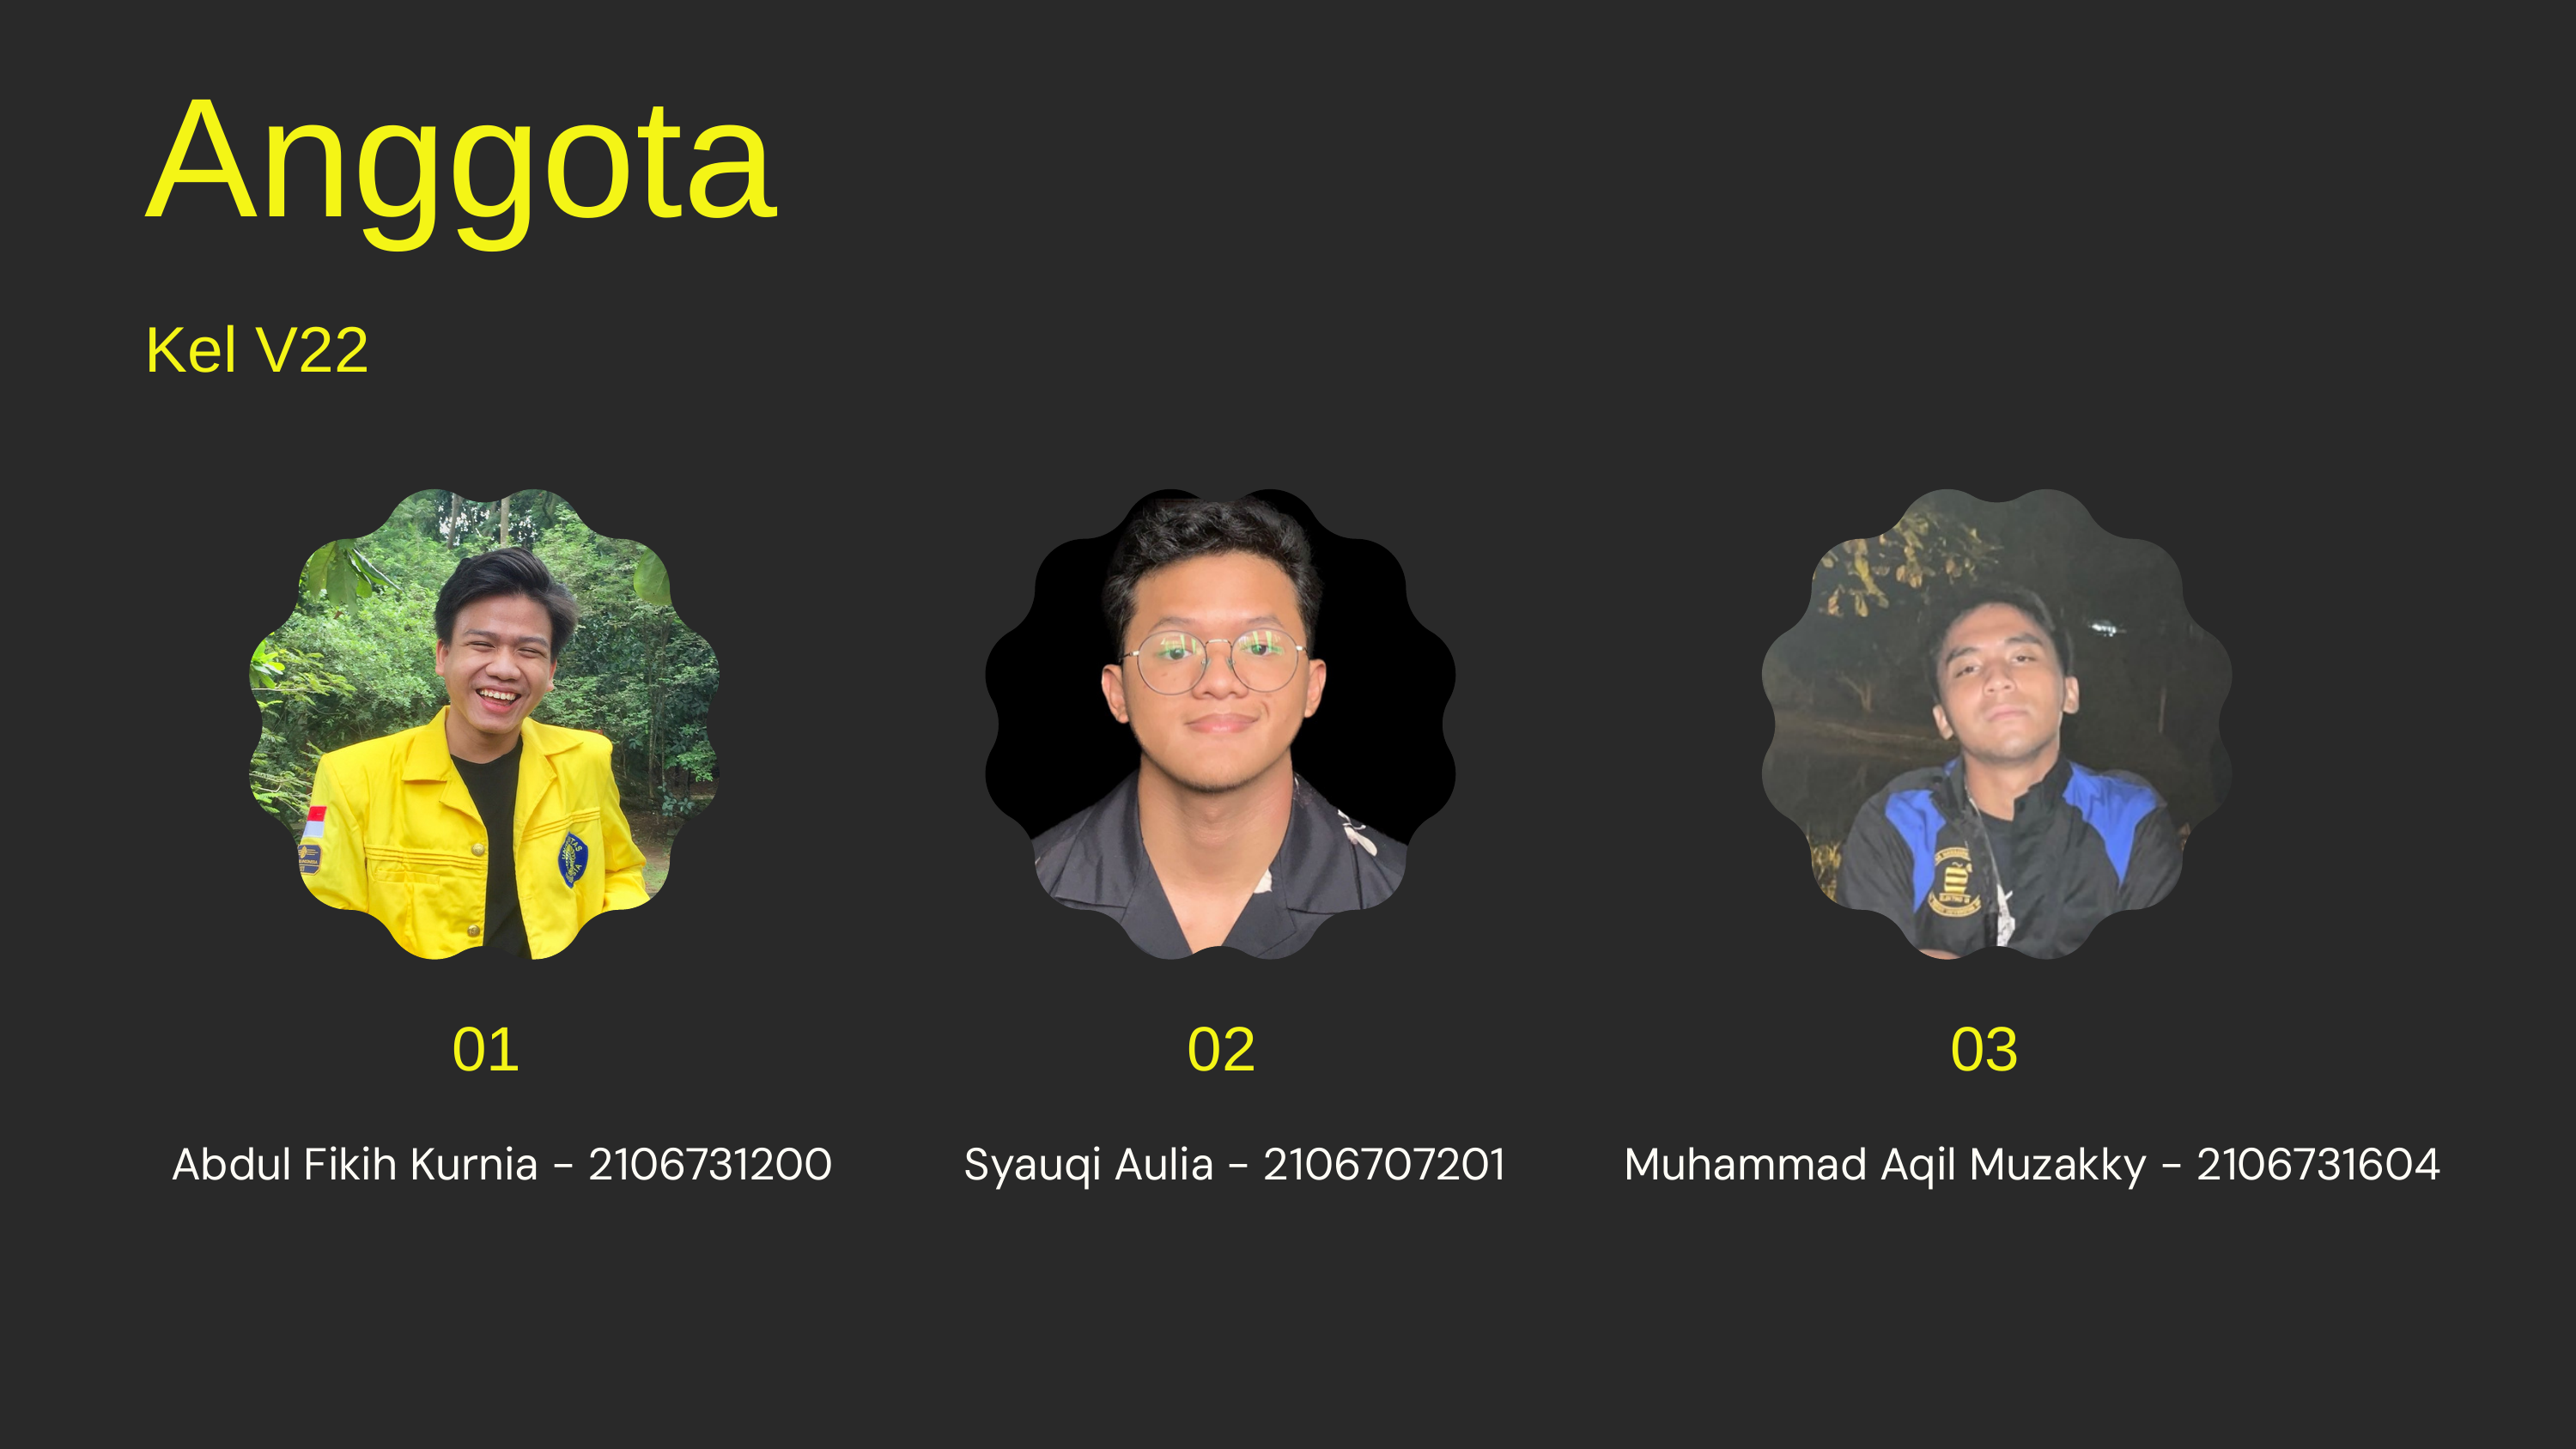

Anggota
Kel V22

01
02
03
Abdul Fikih Kurnia - 2106731200
Syauqi Aulia - 2106707201
Muhammad Aqil Muzakky - 2106731604